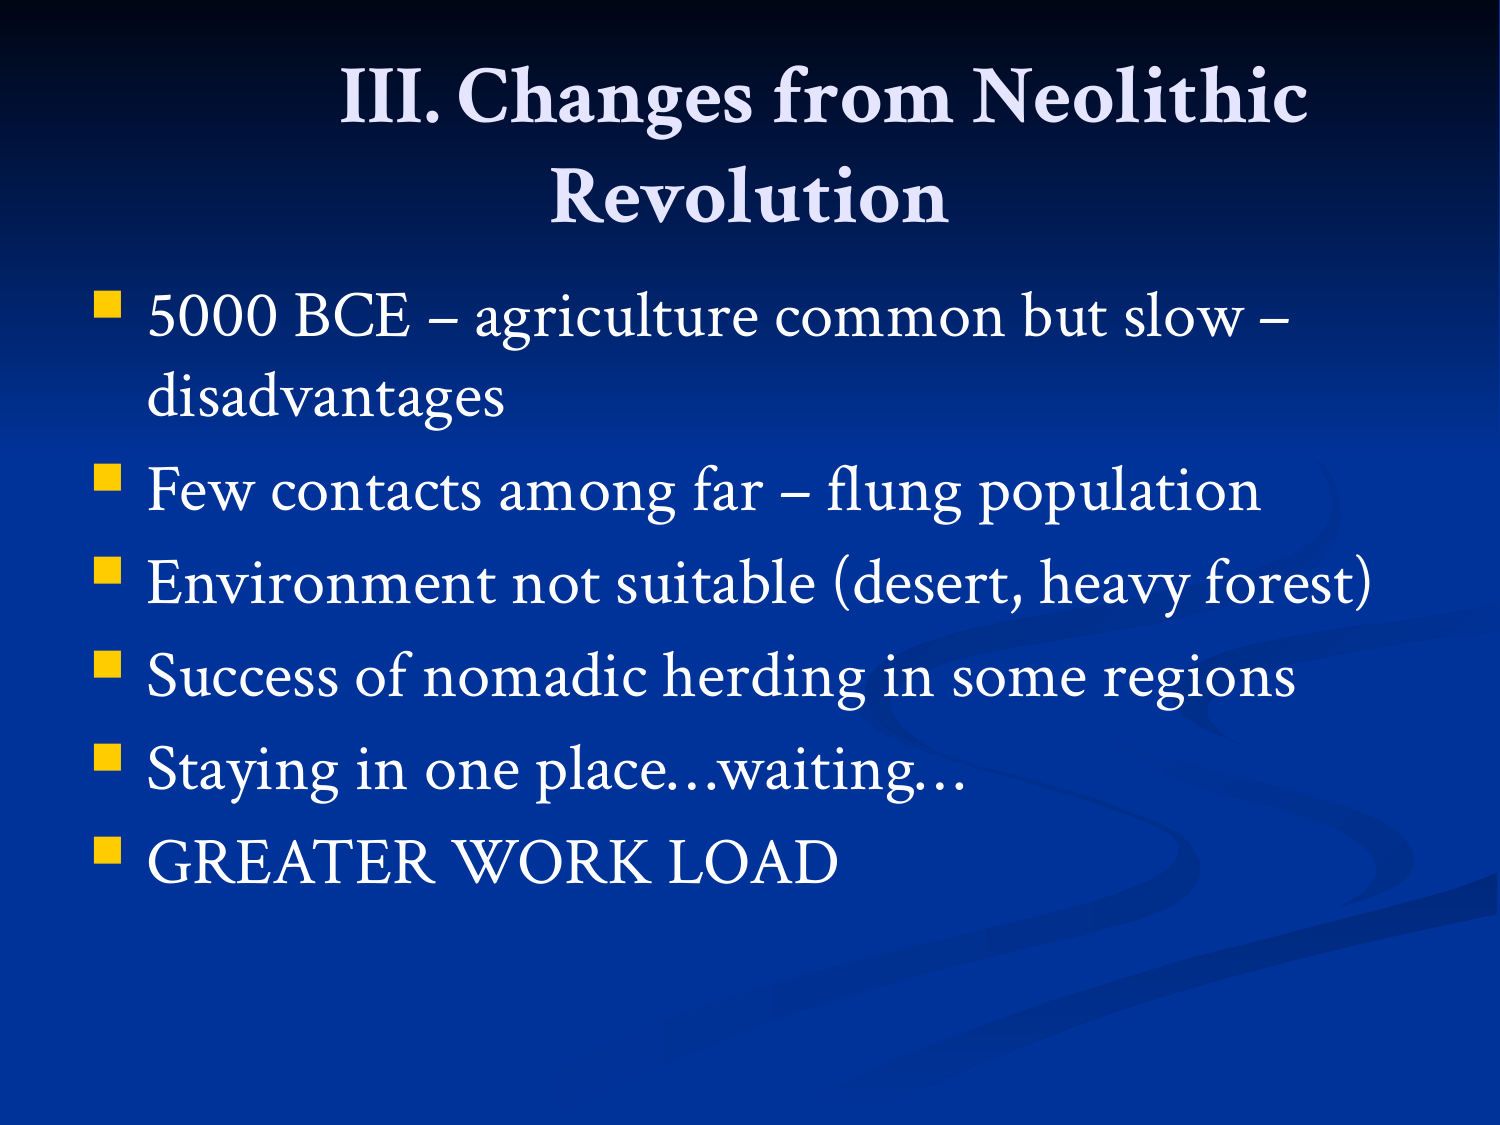

# III. Changes from Neolithic Revolution
5000 BCE – agriculture common but slow – disadvantages
Few contacts among far – flung population
Environment not suitable (desert, heavy forest)
Success of nomadic herding in some regions
Staying in one place…waiting…
GREATER WORK LOAD